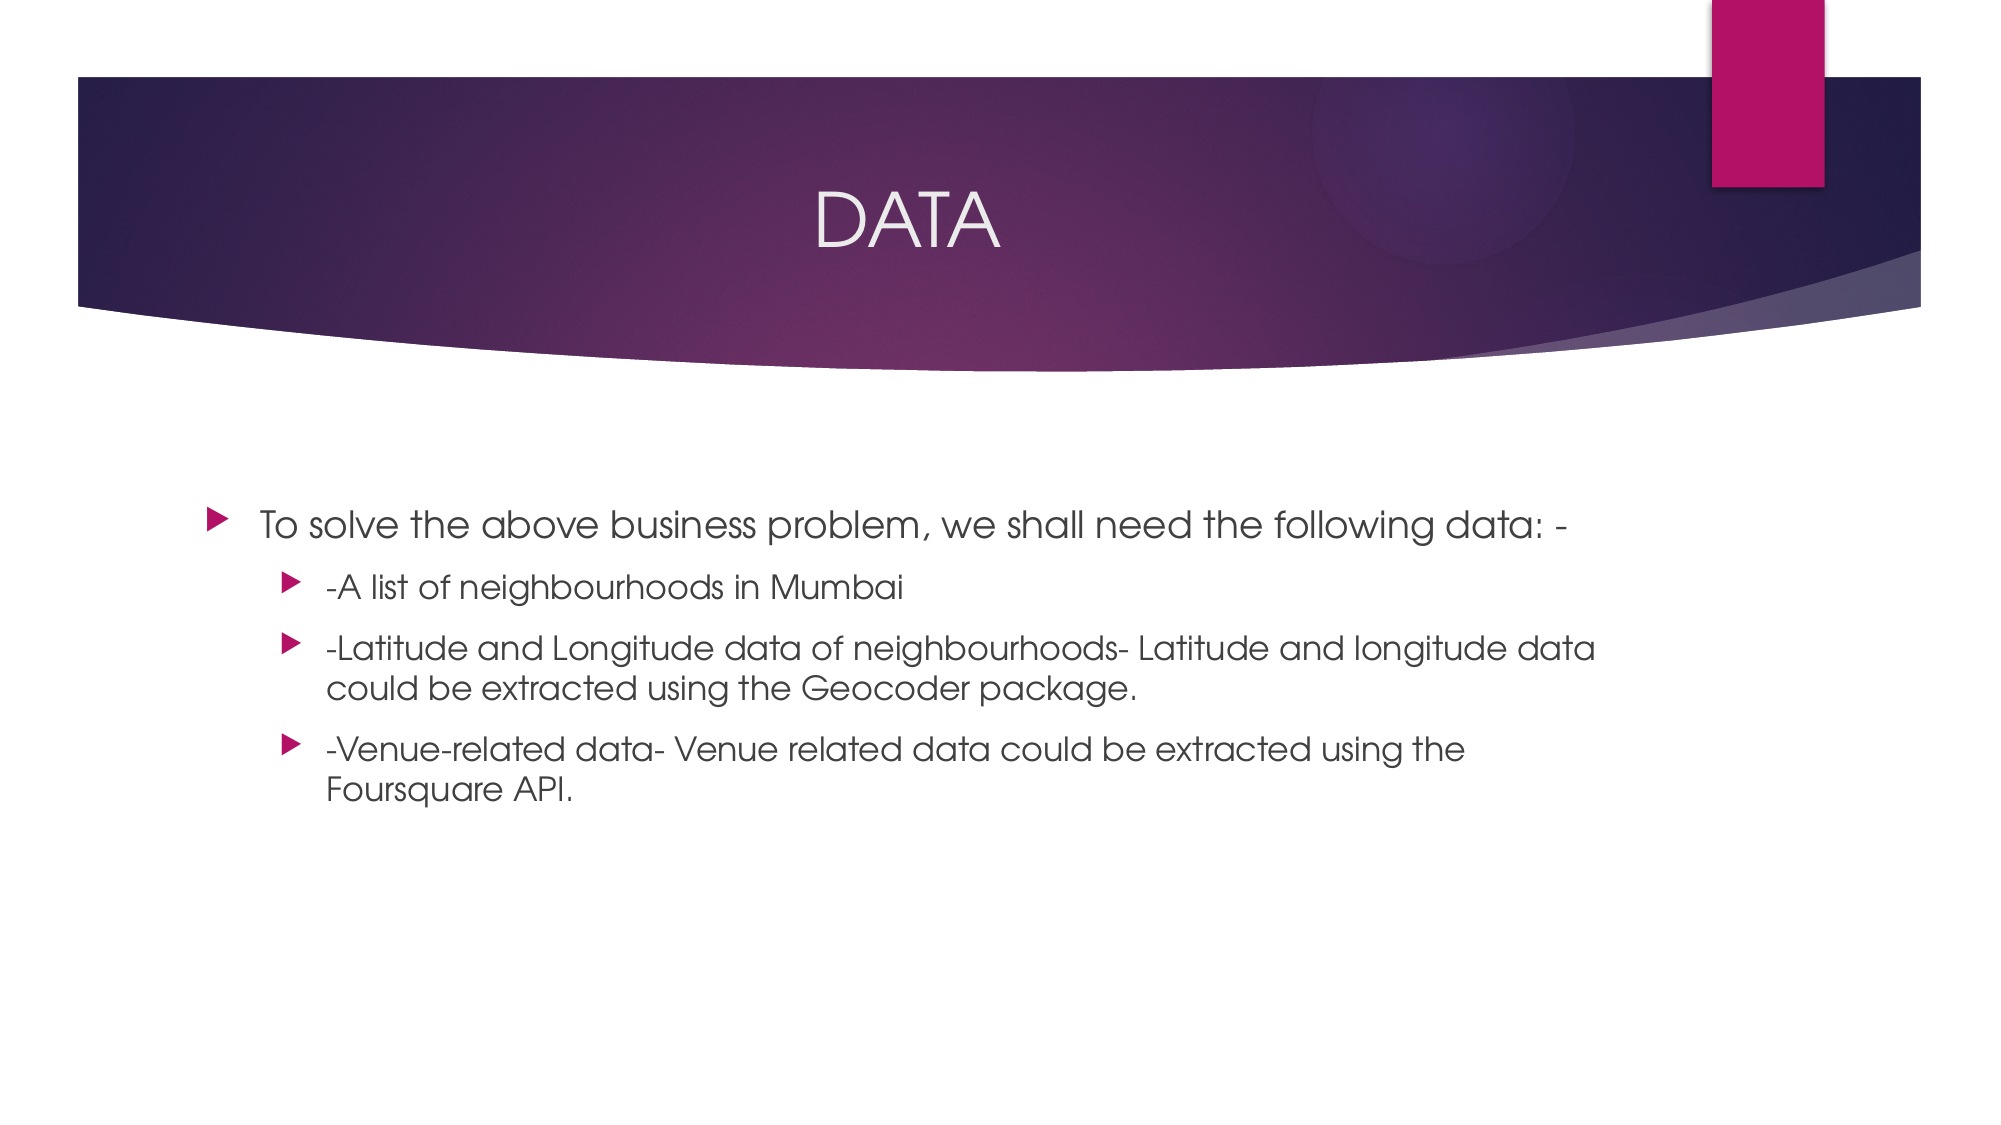

# DATA
To solve the above business problem, we shall need the following data: -
-A list of neighbourhoods in Mumbai
-Latitude and Longitude data of neighbourhoods- Latitude and longitude data could be extracted using the Geocoder package.
-Venue-related data- Venue related data could be extracted using the Foursquare API.